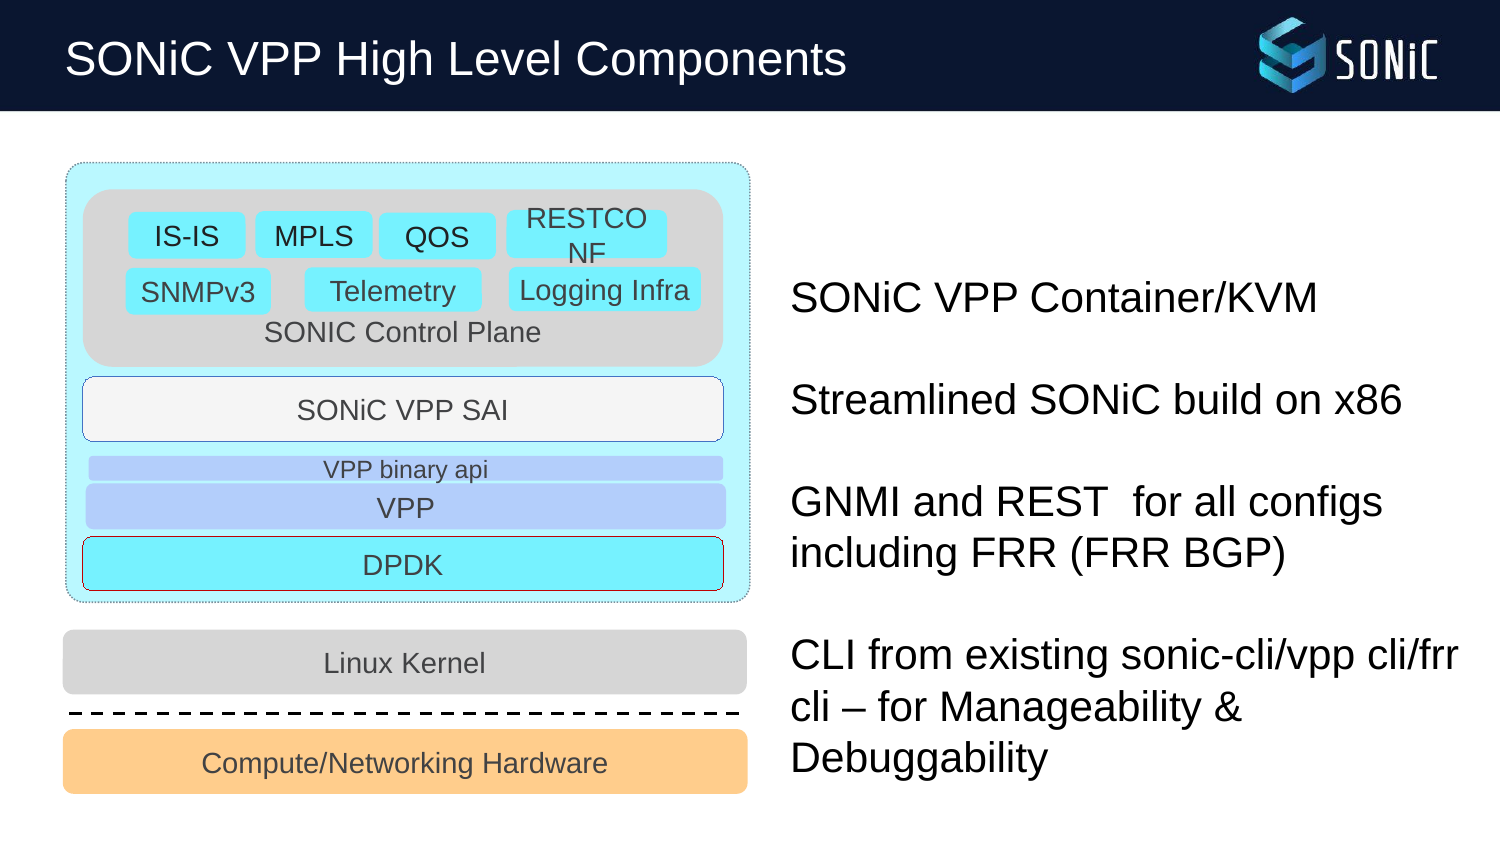

# SONiC VPP High Level Components

SONiC VPP Container/KVM

Streamlined SONiC build on x86

GNMI and REST  for all configs including FRR (FRR BGP)

CLI from existing sonic-cli/vpp cli/frr cli – for Manageability & Debuggability

SONIC Control Plane
RESTCONF
MPLS
IS-IS
QOS
Logging Infra
Telemetry
SNMPv3
SONiC VPP SAI
VPP binary api
VPP
DPDK
Linux Kernel
Compute/Networking Hardware